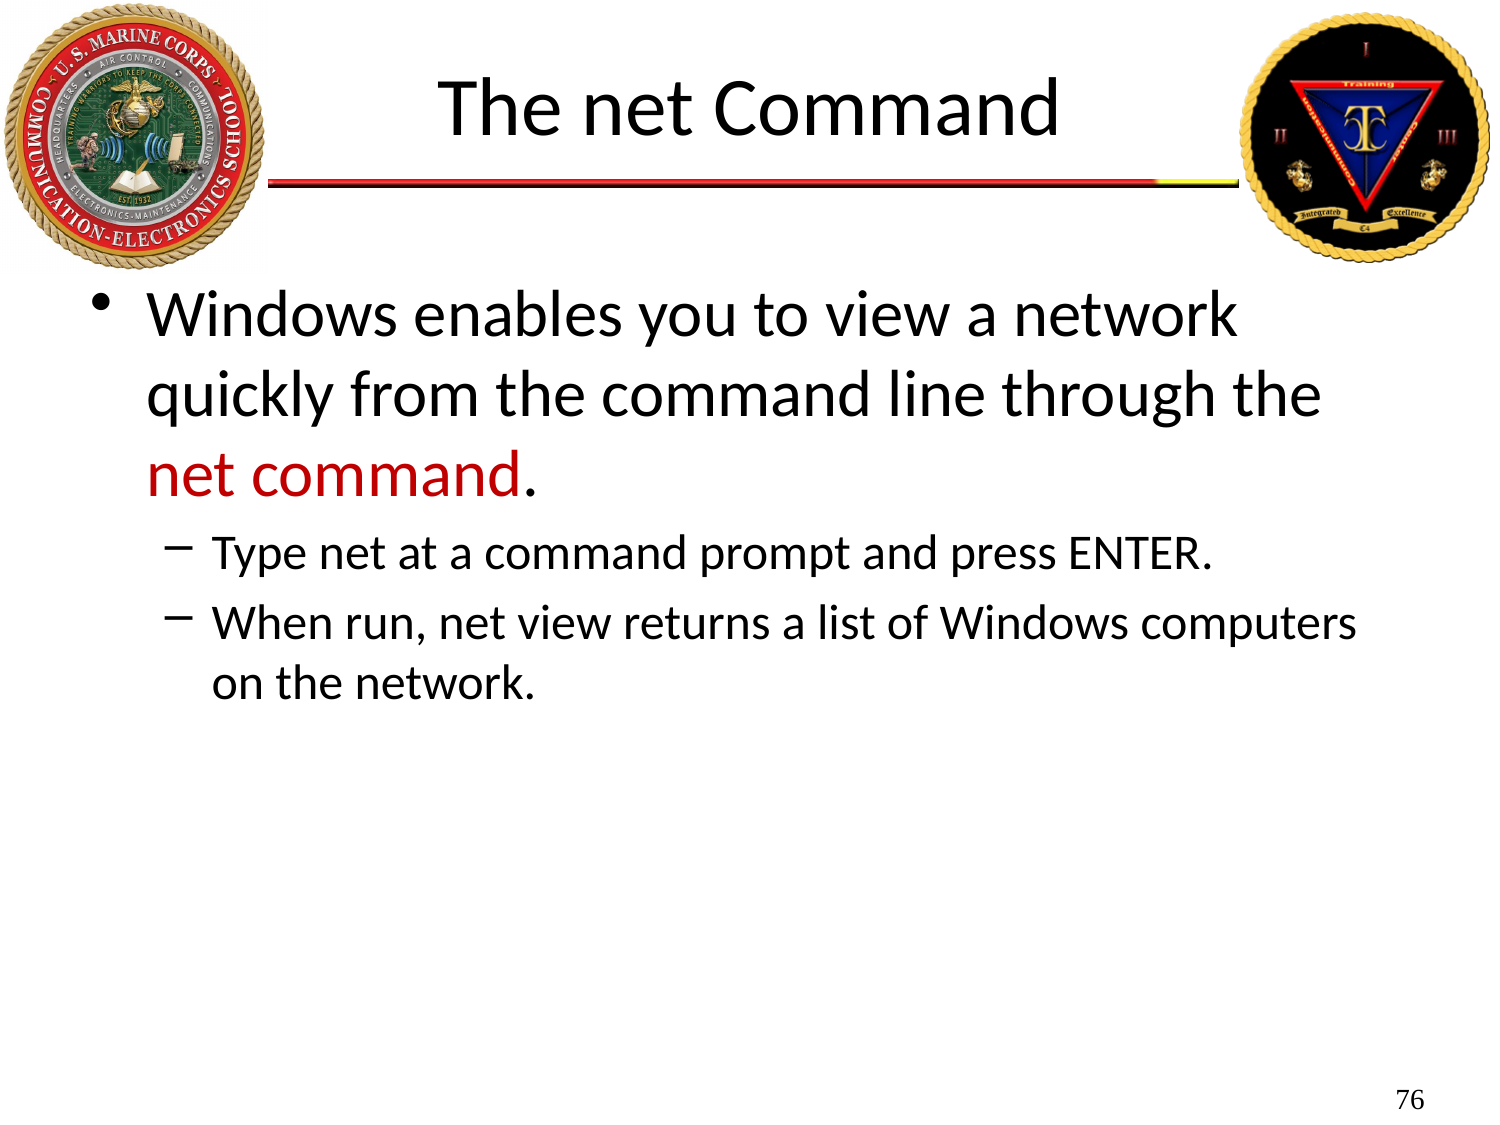

# The net Command
Windows enables you to view a network quickly from the command line through the net command.
Type net at a command prompt and press ENTER.
When run, net view returns a list of Windows computers on the network.